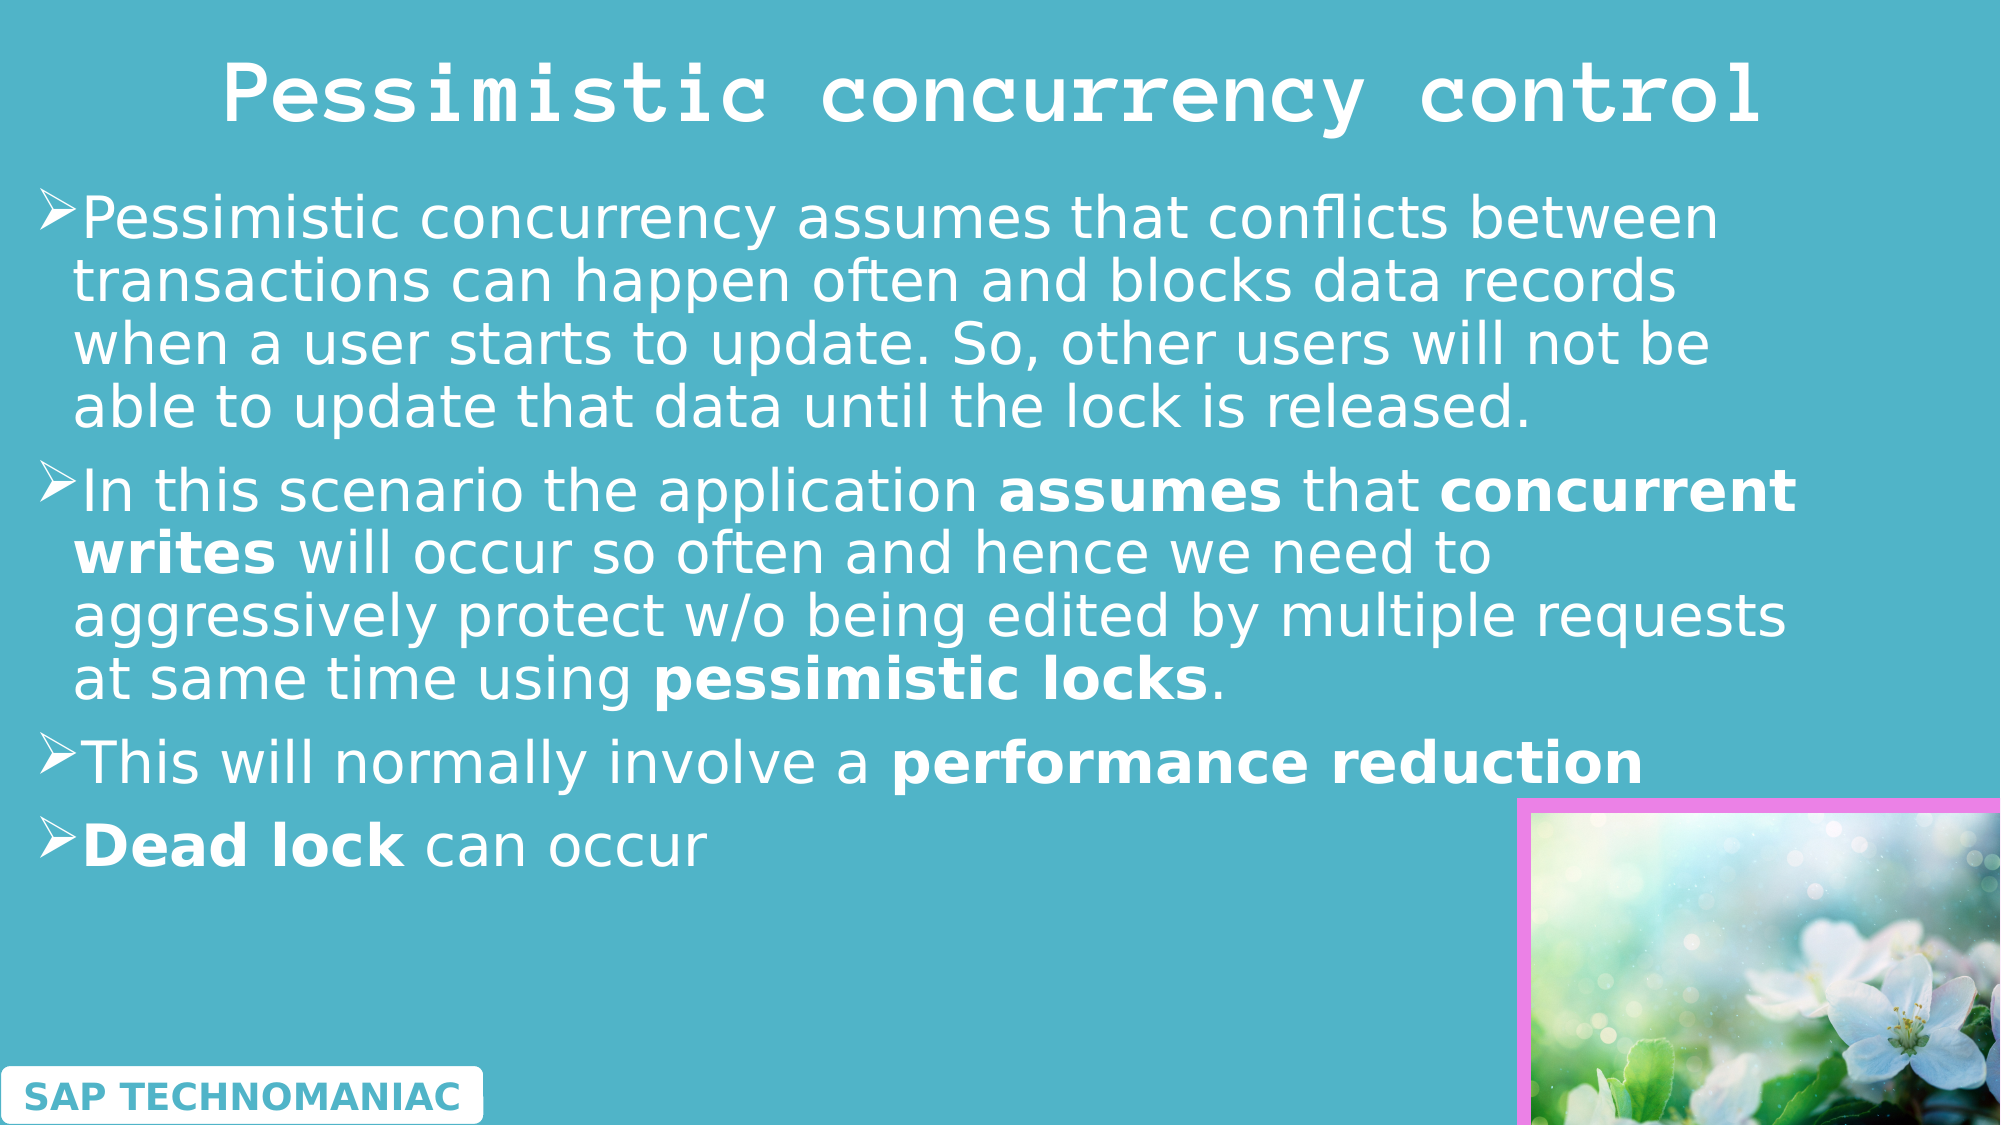

# Pessimistic concurrency control
Pessimistic concurrency assumes that conflicts between transactions can happen often and blocks data records when a user starts to update. So, other users will not be able to update that data until the lock is released.
In this scenario the application assumes that concurrent writes will occur so often and hence we need to aggressively protect w/o being edited by multiple requests at same time using pessimistic locks.
This will normally involve a performance reduction
Dead lock can occur